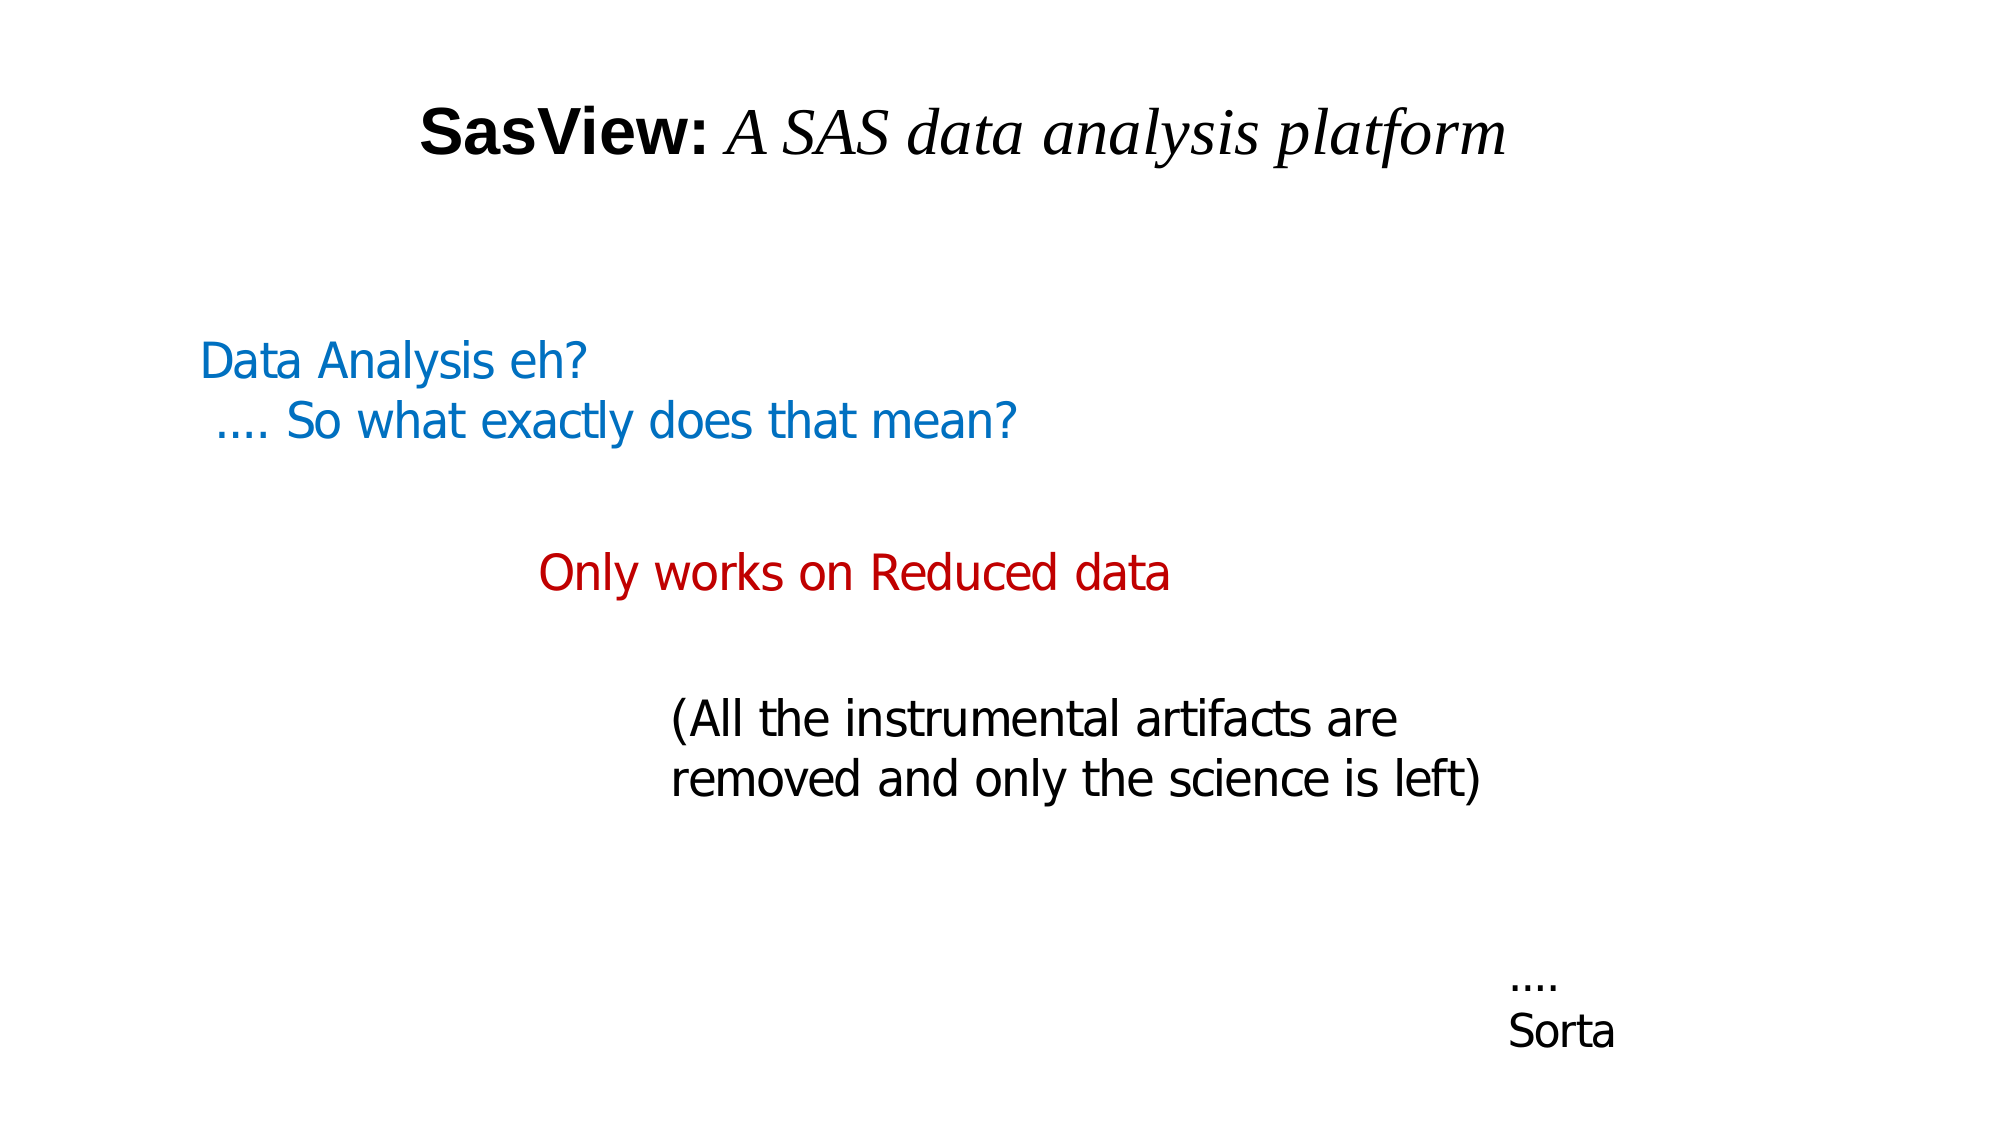

# SasView: A SAS data analysis platform
Data Analysis eh?
 …. So what exactly does that mean?
Only works on Reduced data
(All the instrumental artifacts are removed and only the science is left)
…. Sorta